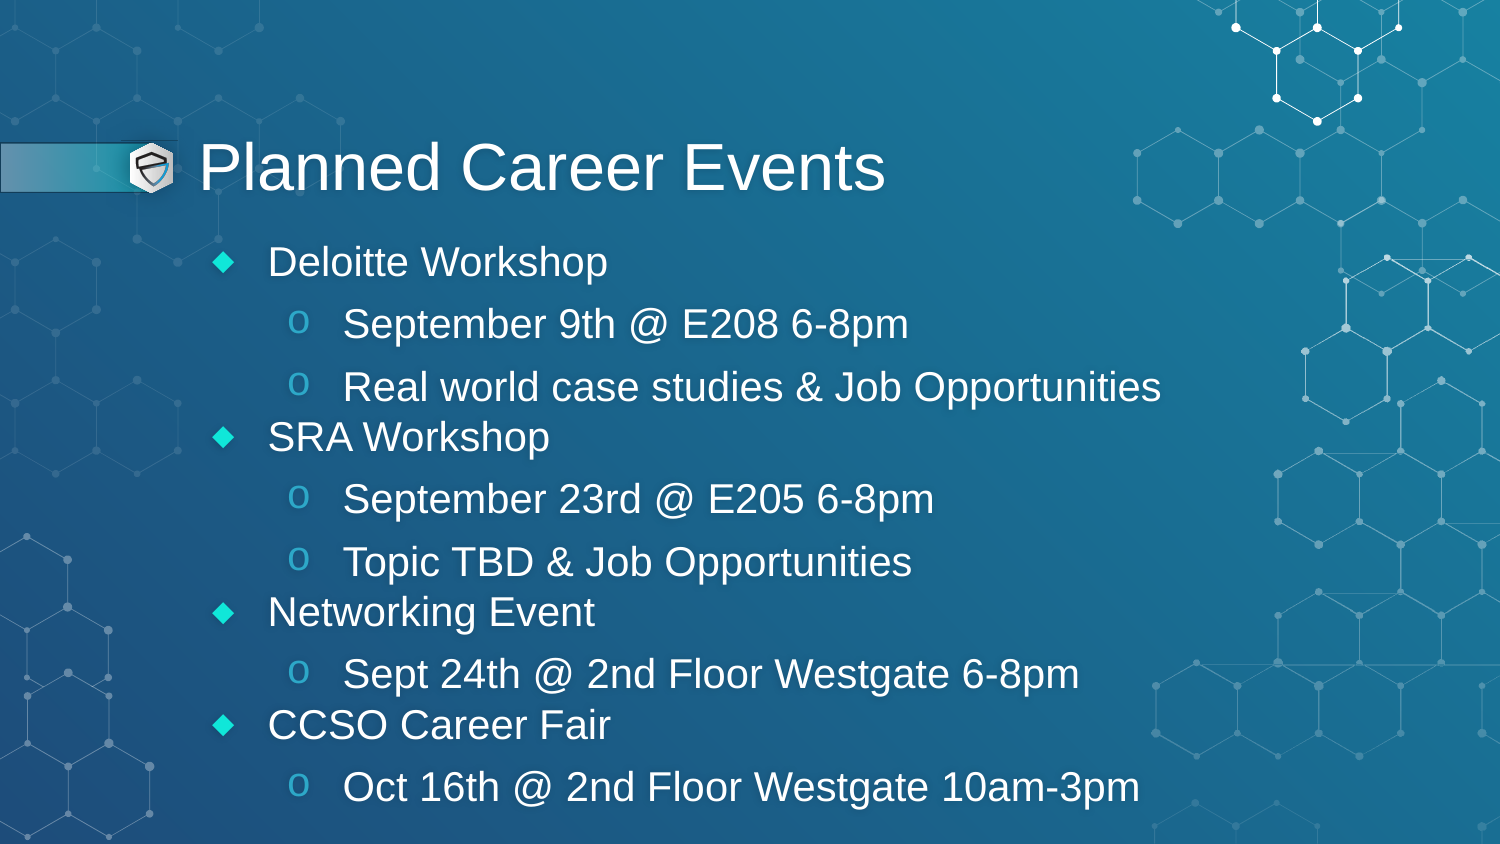

# Planned Career Events
Deloitte Workshop
September 9th @ E208 6-8pm
Real world case studies & Job Opportunities
SRA Workshop
September 23rd @ E205 6-8pm
Topic TBD & Job Opportunities
Networking Event
Sept 24th @ 2nd Floor Westgate 6-8pm
CCSO Career Fair
Oct 16th @ 2nd Floor Westgate 10am-3pm